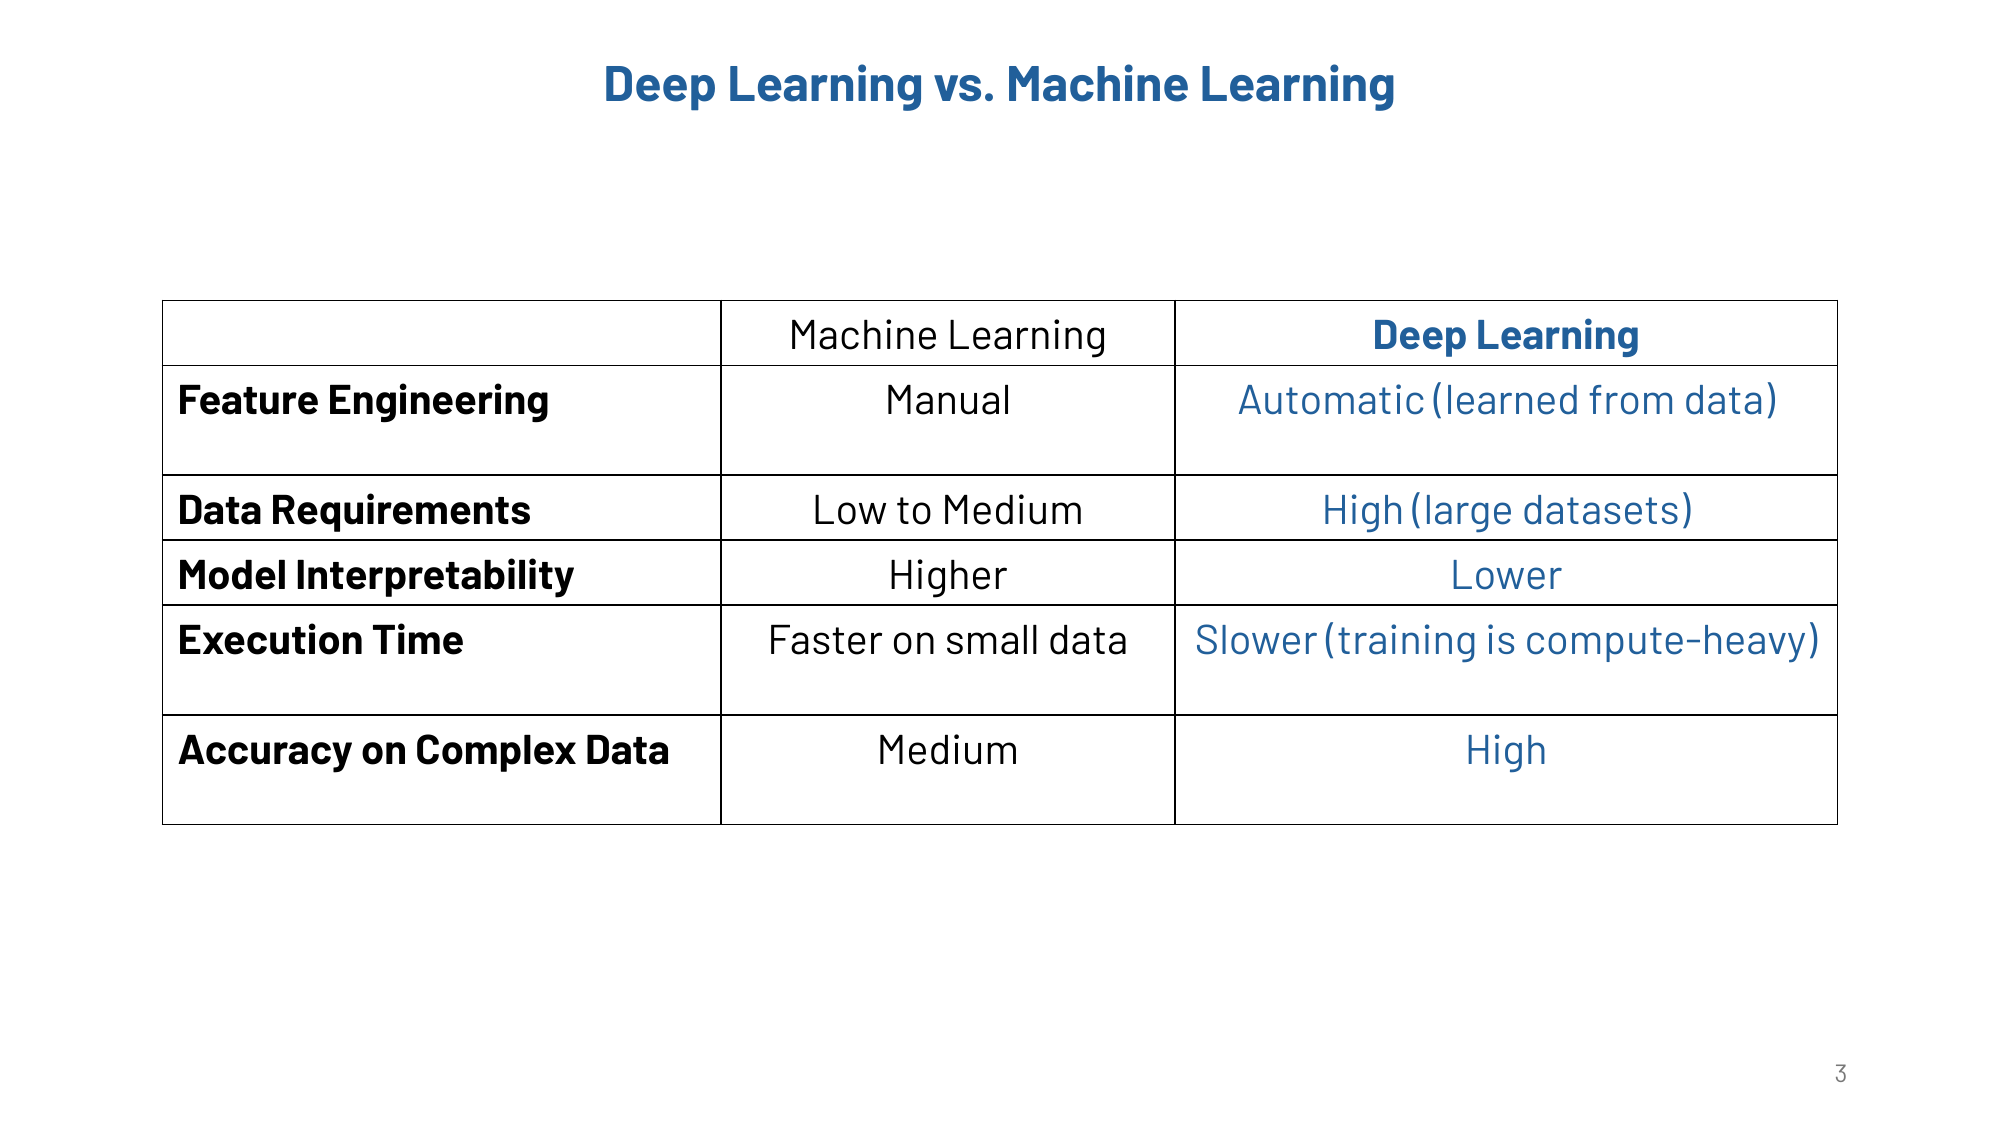

Deep Learning vs. Machine Learning
|  | Machine Learning | Deep Learning |
| --- | --- | --- |
| Feature Engineering | Manual | Automatic (learned from data) |
| Data Requirements | Low to Medium | High (large datasets) |
| Model Interpretability | Higher | Lower |
| Execution Time | Faster on small data | Slower (training is compute-heavy) |
| Accuracy on Complex Data | Medium | High |
3